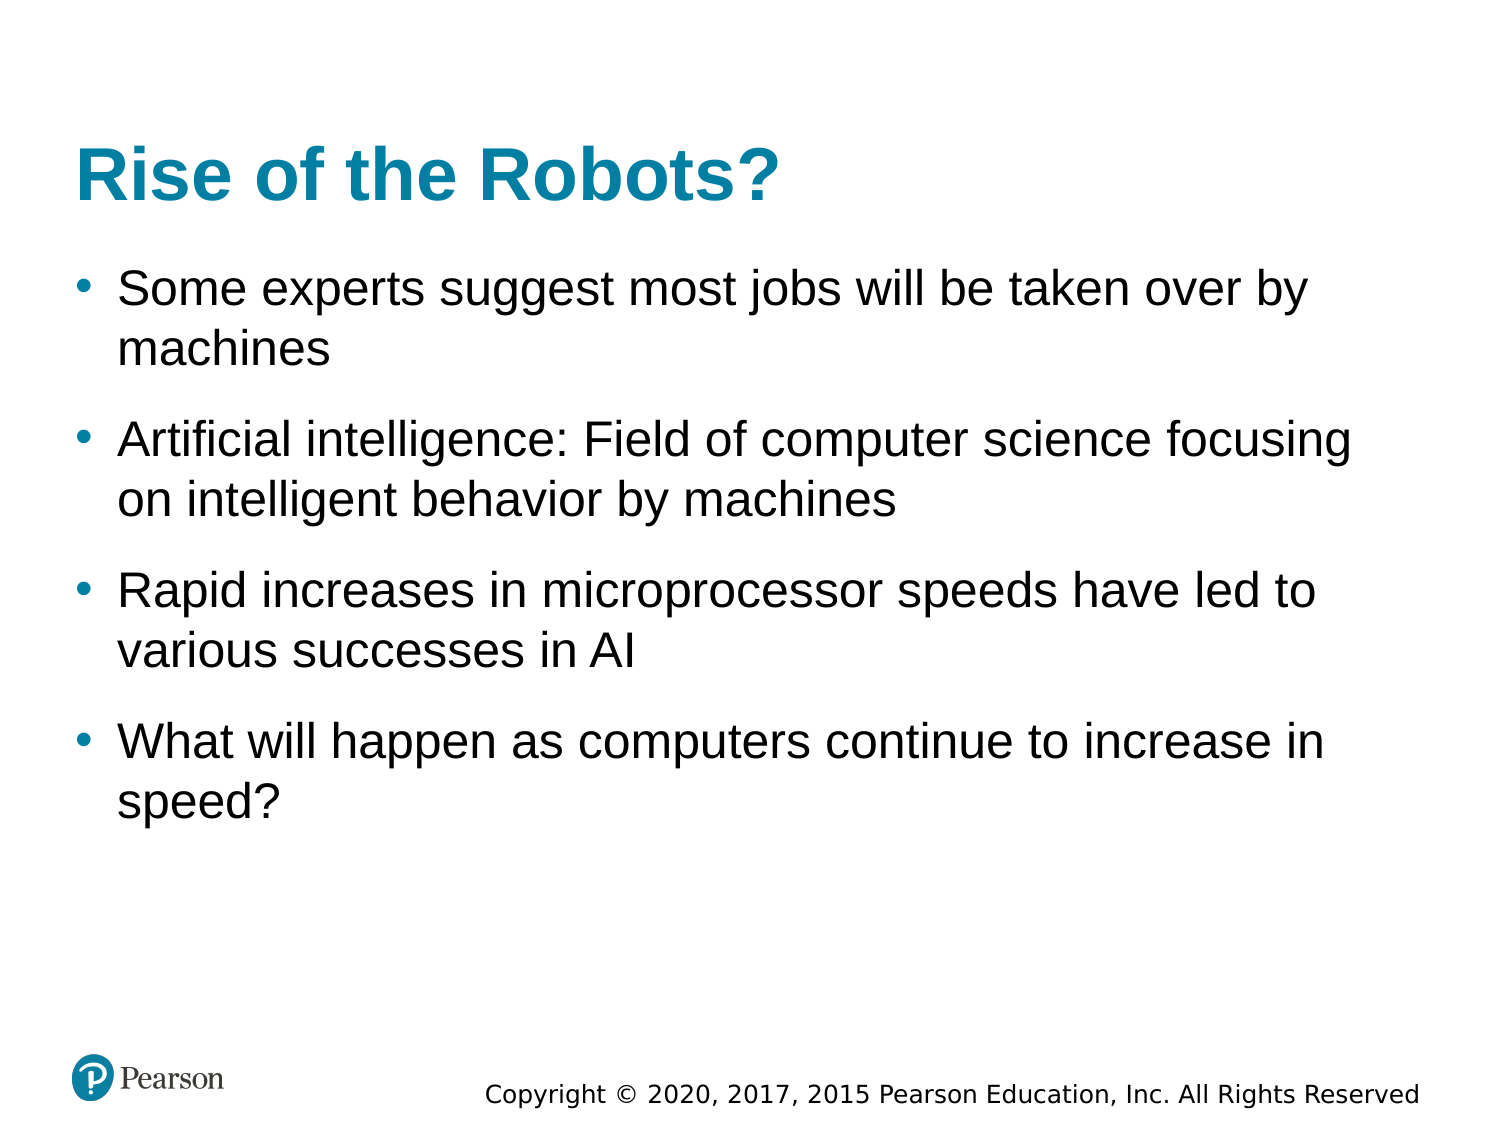

# Rise of the Robots?
Some experts suggest most jobs will be taken over by machines
Artificial intelligence: Field of computer science focusing on intelligent behavior by machines
Rapid increases in microprocessor speeds have led to various successes in A I
What will happen as computers continue to increase in speed?